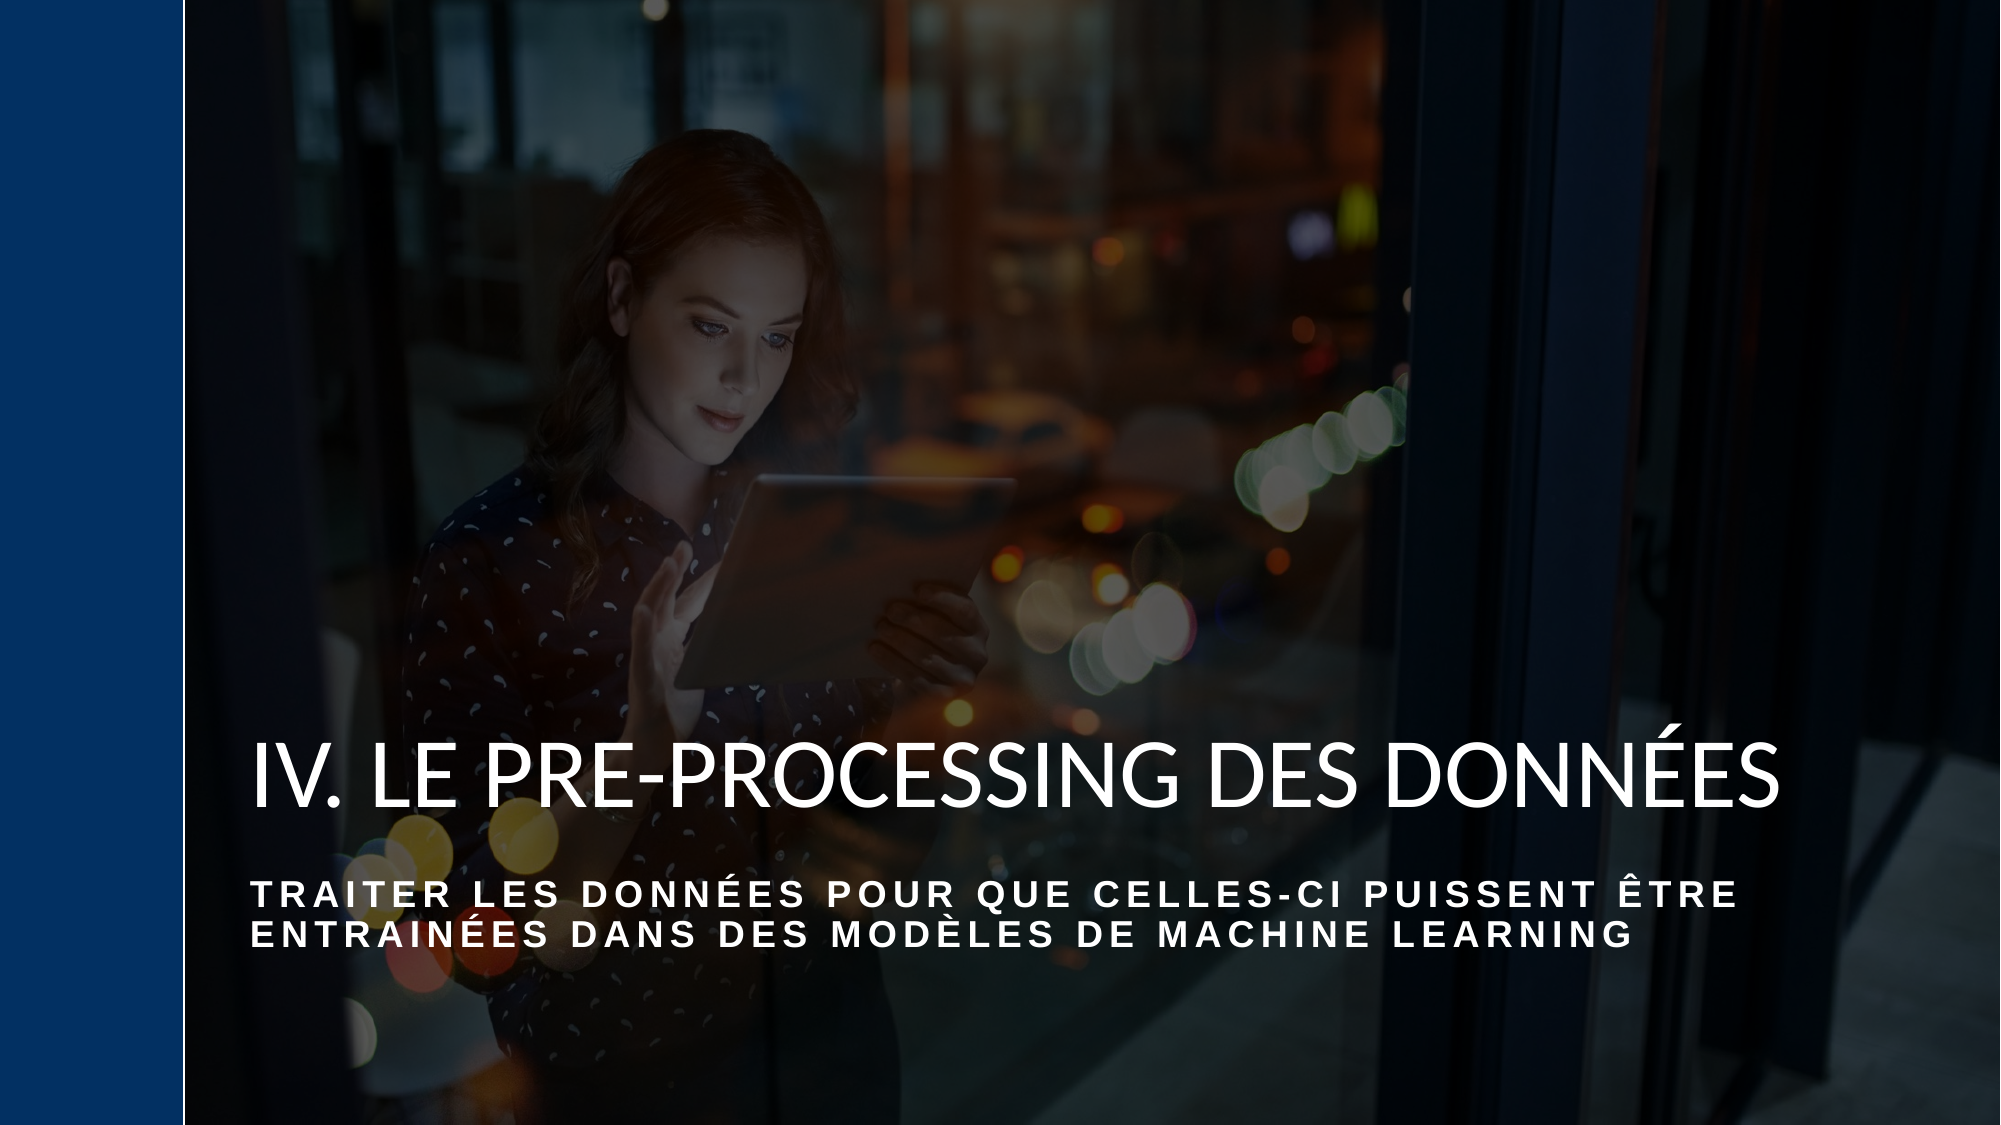

# IV. Le Pre-processing des données
Traiter les données pour que celles-ci puissent être entrainées dans des modèles de machine learning